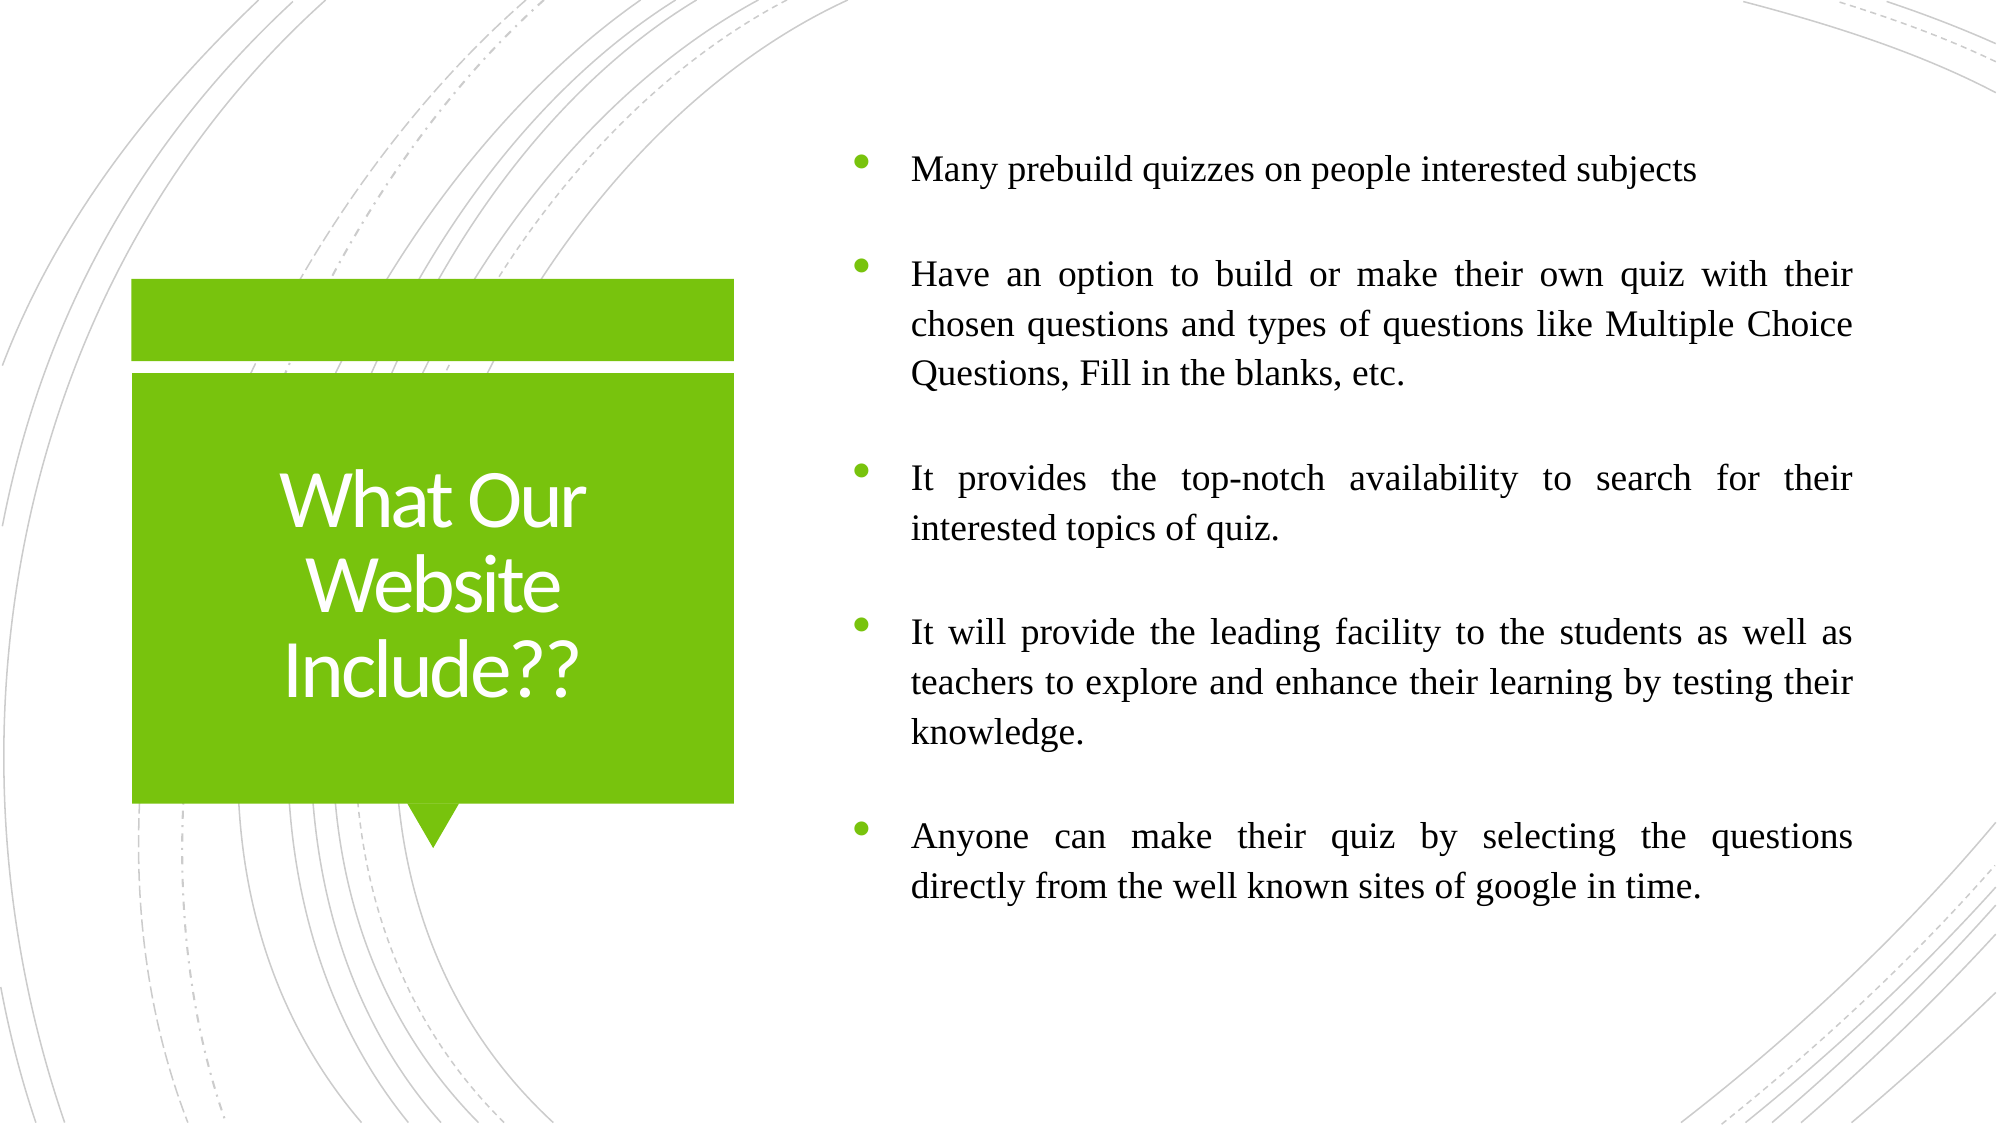

Many prebuild quizzes on people interested subjects
Have an option to build or make their own quiz with their chosen questions and types of questions like Multiple Choice Questions, Fill in the blanks, etc.
It provides the top-notch availability to search for their interested topics of quiz.
It will provide the leading facility to the students as well as teachers to explore and enhance their learning by testing their knowledge.
Anyone can make their quiz by selecting the questions directly from the well known sites of google in time.

# What Our Website Include??